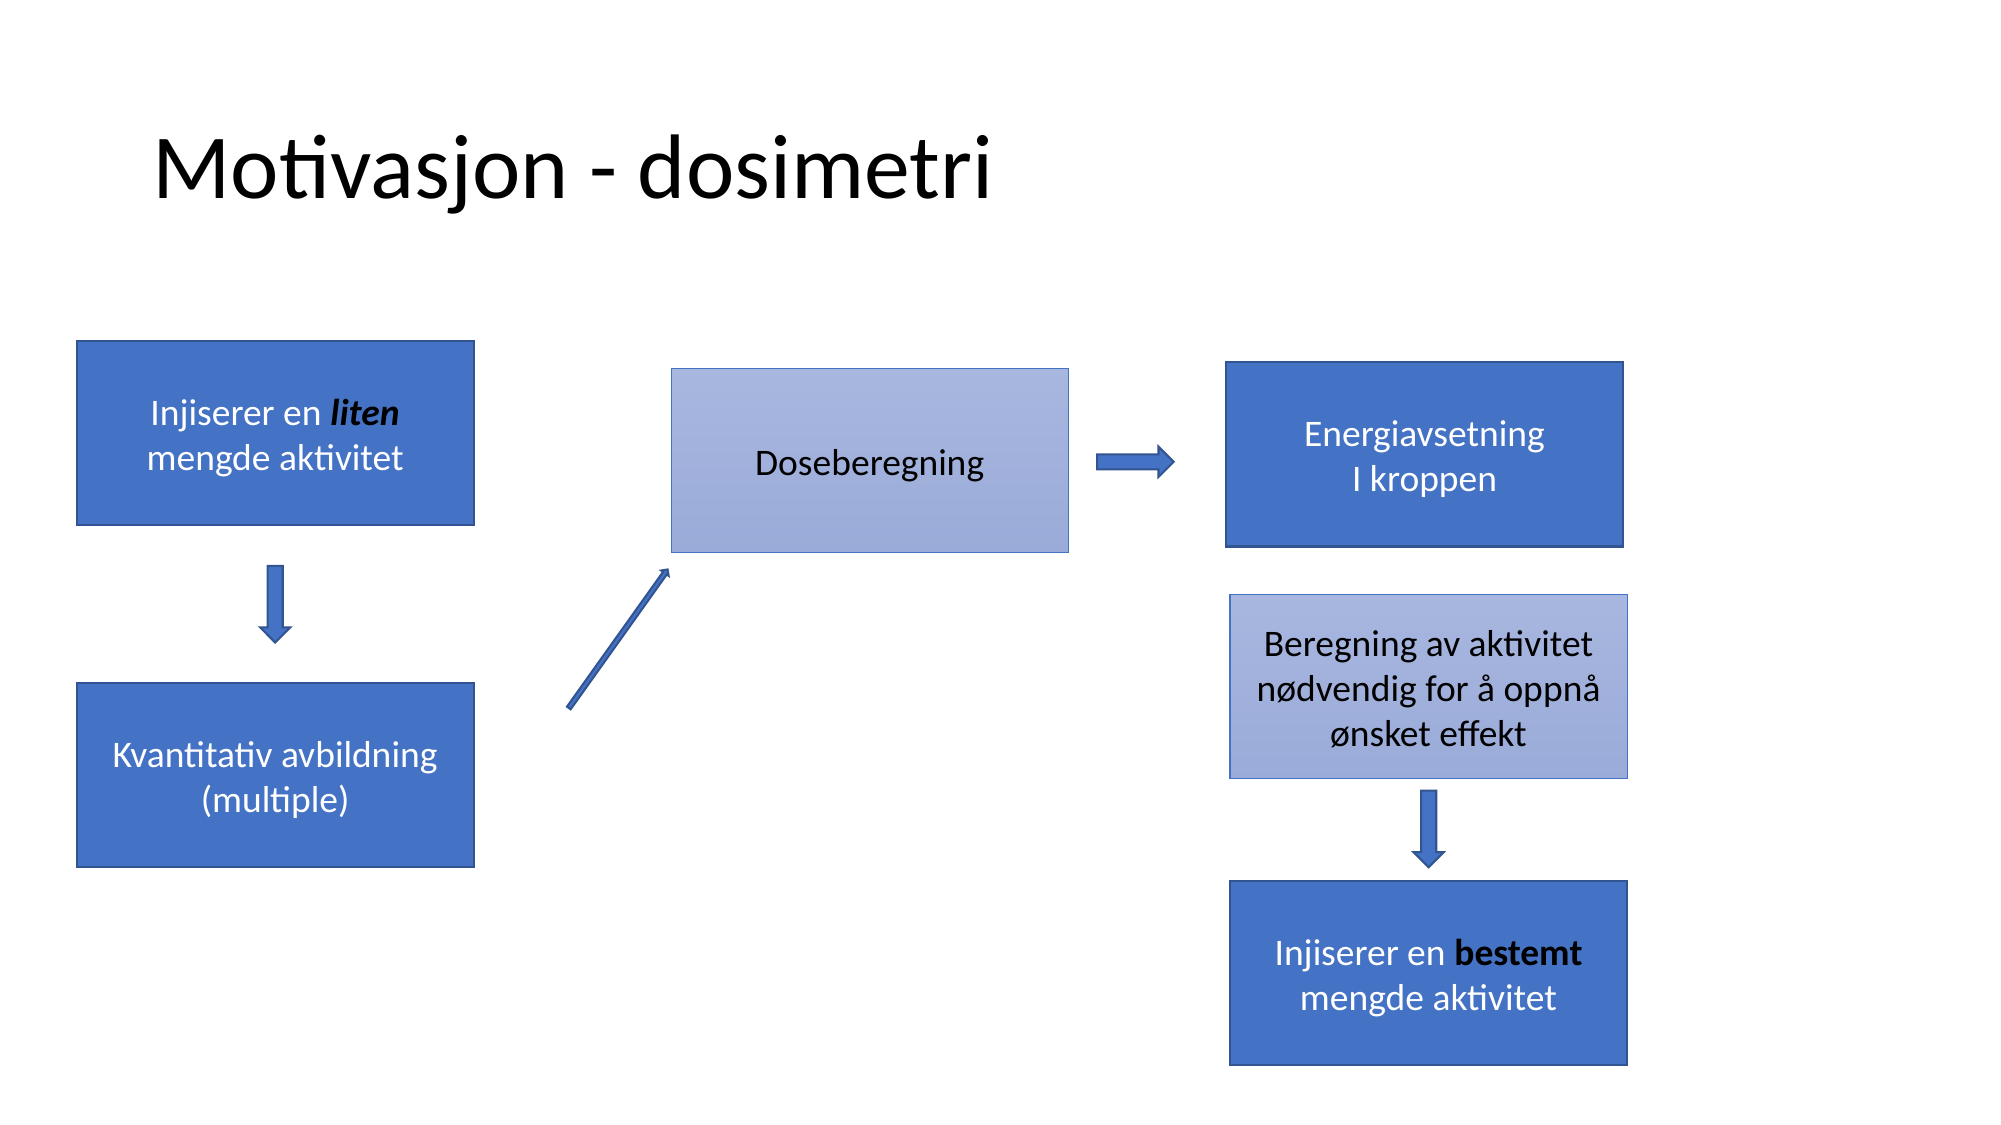

# Motivasjon - dosimetri
Injiserer en liten mengde aktivitet
Energiavsetning
I kroppen
Doseberegning

Beregning av aktivitet nødvendig for å oppnå ønsket effekt
Kvantitativ avbildning
(multiple)

Injiserer en bestemt mengde aktivitet